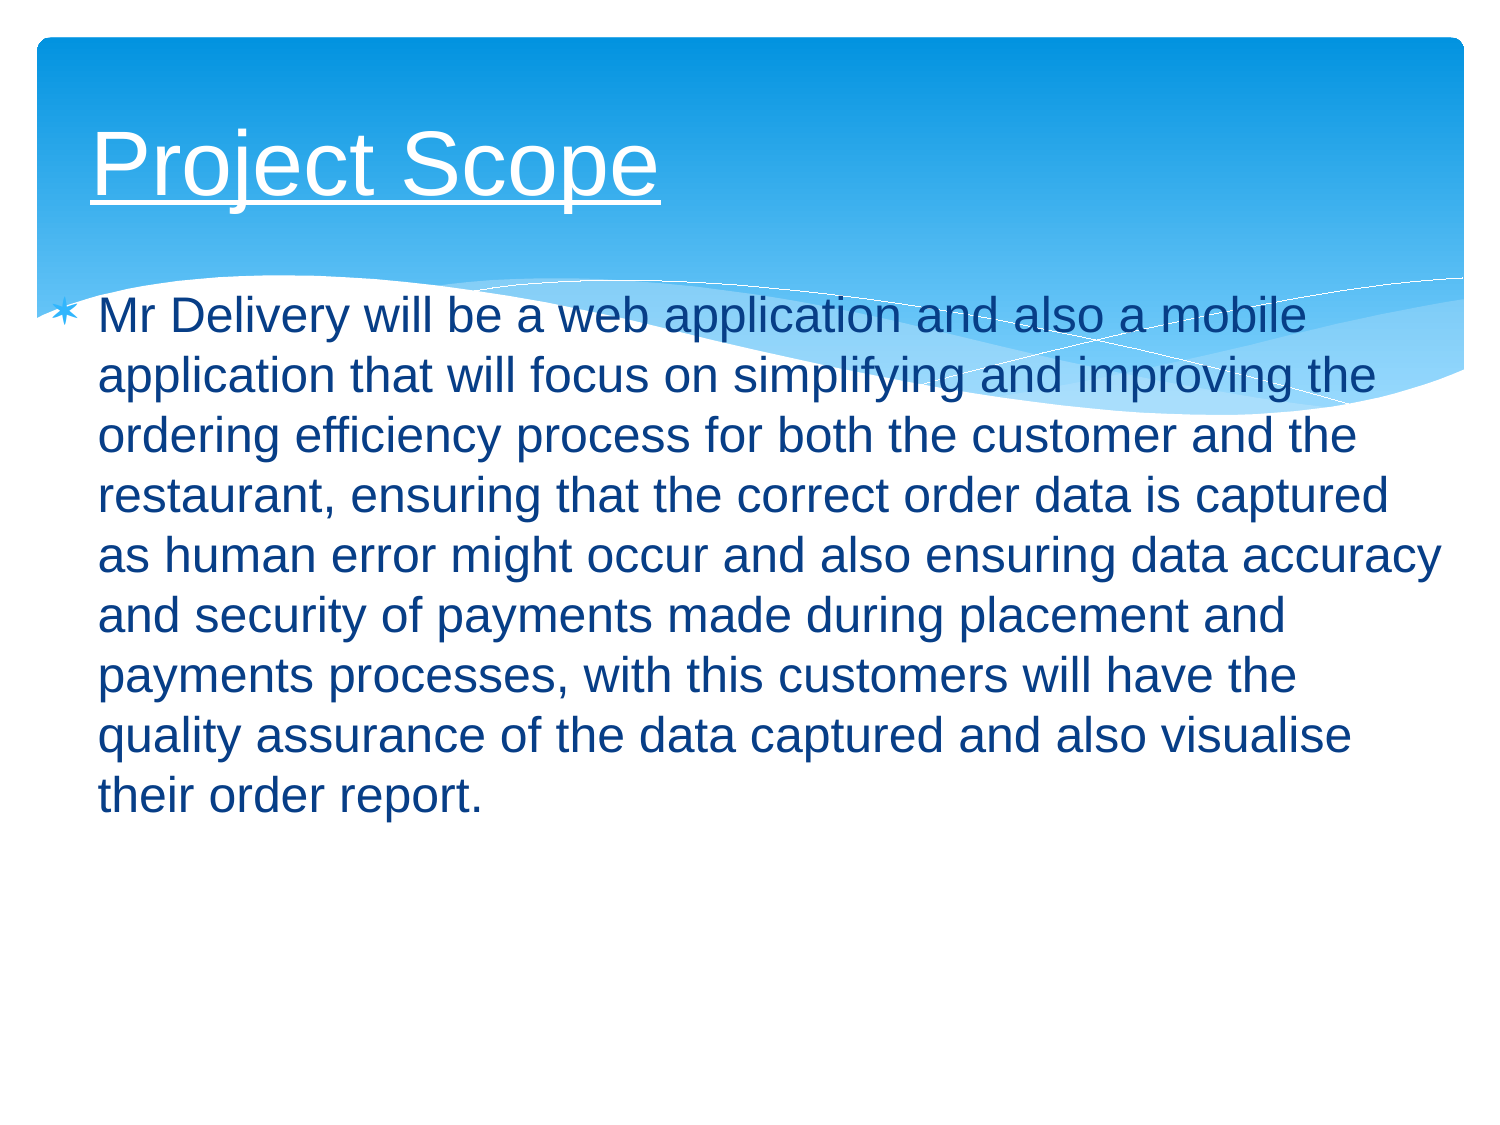

# Project Scope
Mr Delivery will be a web application and also a mobile application that will focus on simplifying and improving the ordering efficiency process for both the customer and the restaurant, ensuring that the correct order data is captured as human error might occur and also ensuring data accuracy and security of payments made during placement and payments processes, with this customers will have the quality assurance of the data captured and also visualise their order report.